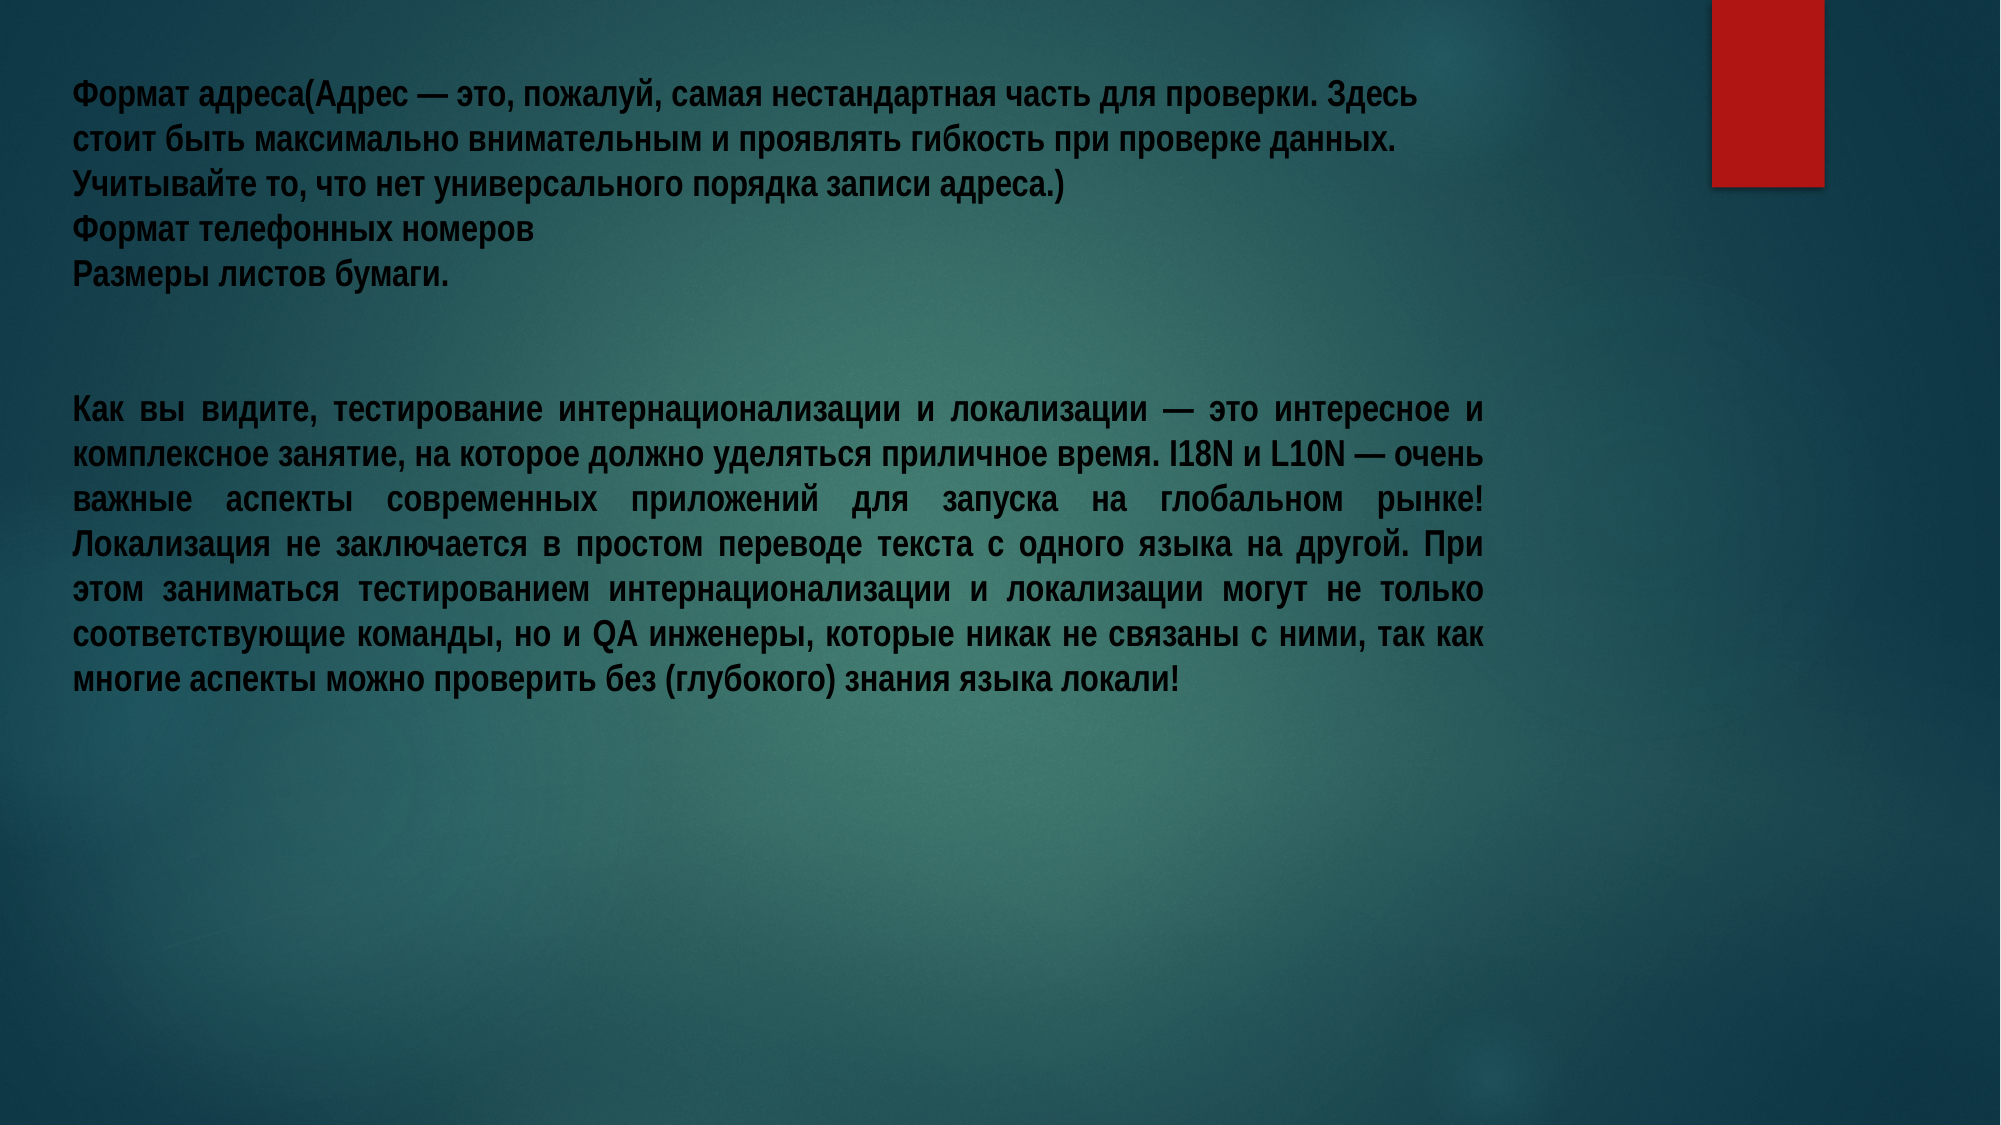

Формат адреса(Адрес — это, пожалуй, самая нестандартная часть для проверки. Здесь стоит быть максимально внимательным и проявлять гибкость при проверке данных. Учитывайте то, что нет универсального порядка записи адреса.)
Формат телефонных номеров
Размеры листов бумаги.

Как вы видите, тестирование интернационализации и локализации — это интересное и комплексное занятие, на которое должно уделяться приличное время. I18N и L10N — очень важные аспекты современных приложений для запуска на глобальном рынке! Локализация не заключается в простом переводе текста с одного языка на другой. При этом заниматься тестированием интернационализации и локализации могут не только соответствующие команды, но и QA инженеры, которые никак не связаны с ними, так как многие аспекты можно проверить без (глубокого) знания языка локали!